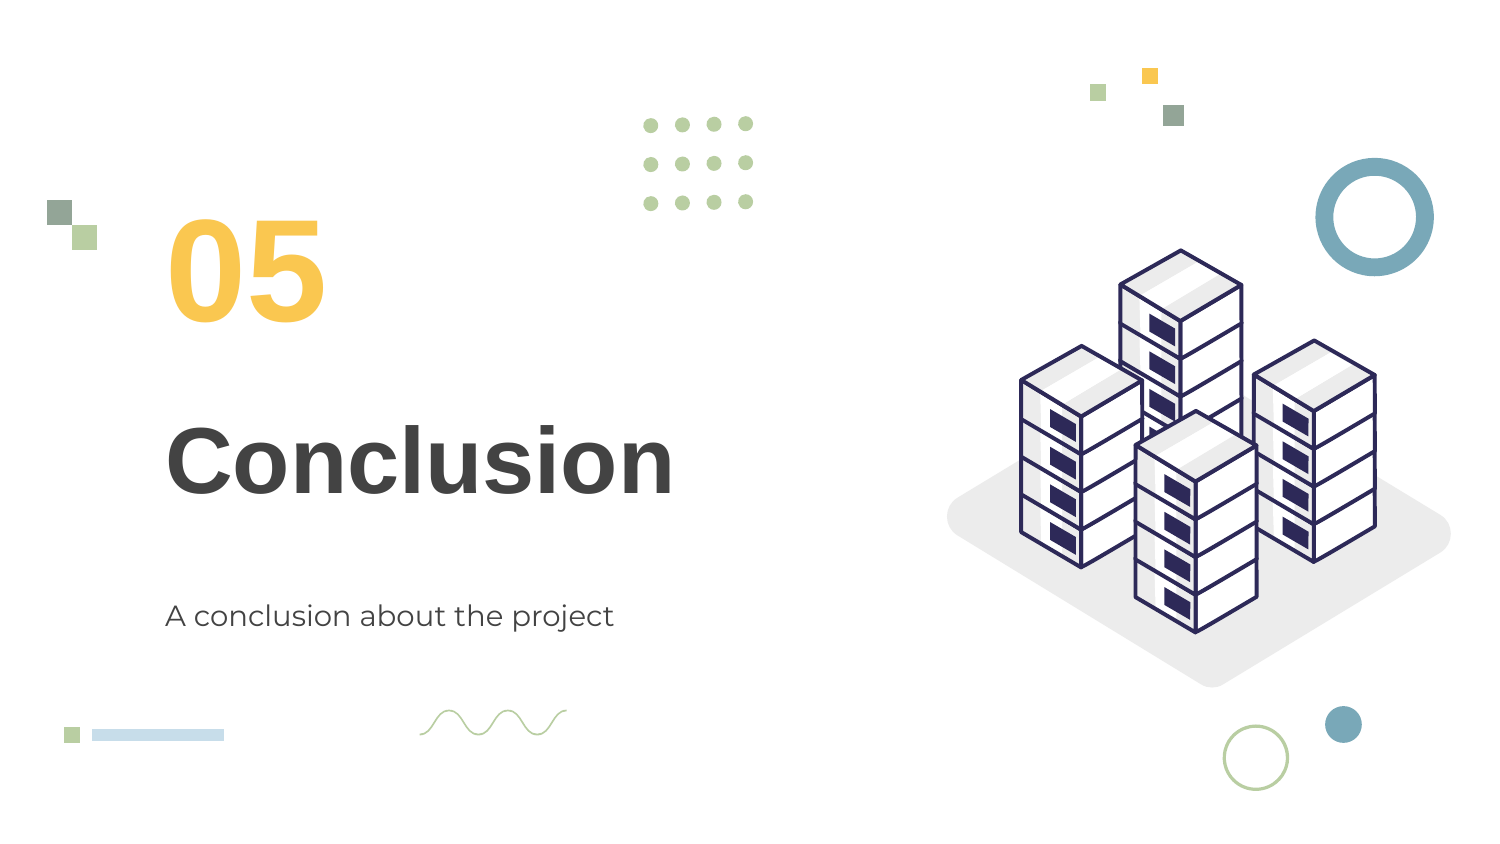

05

# Conclusion
A conclusion about the project